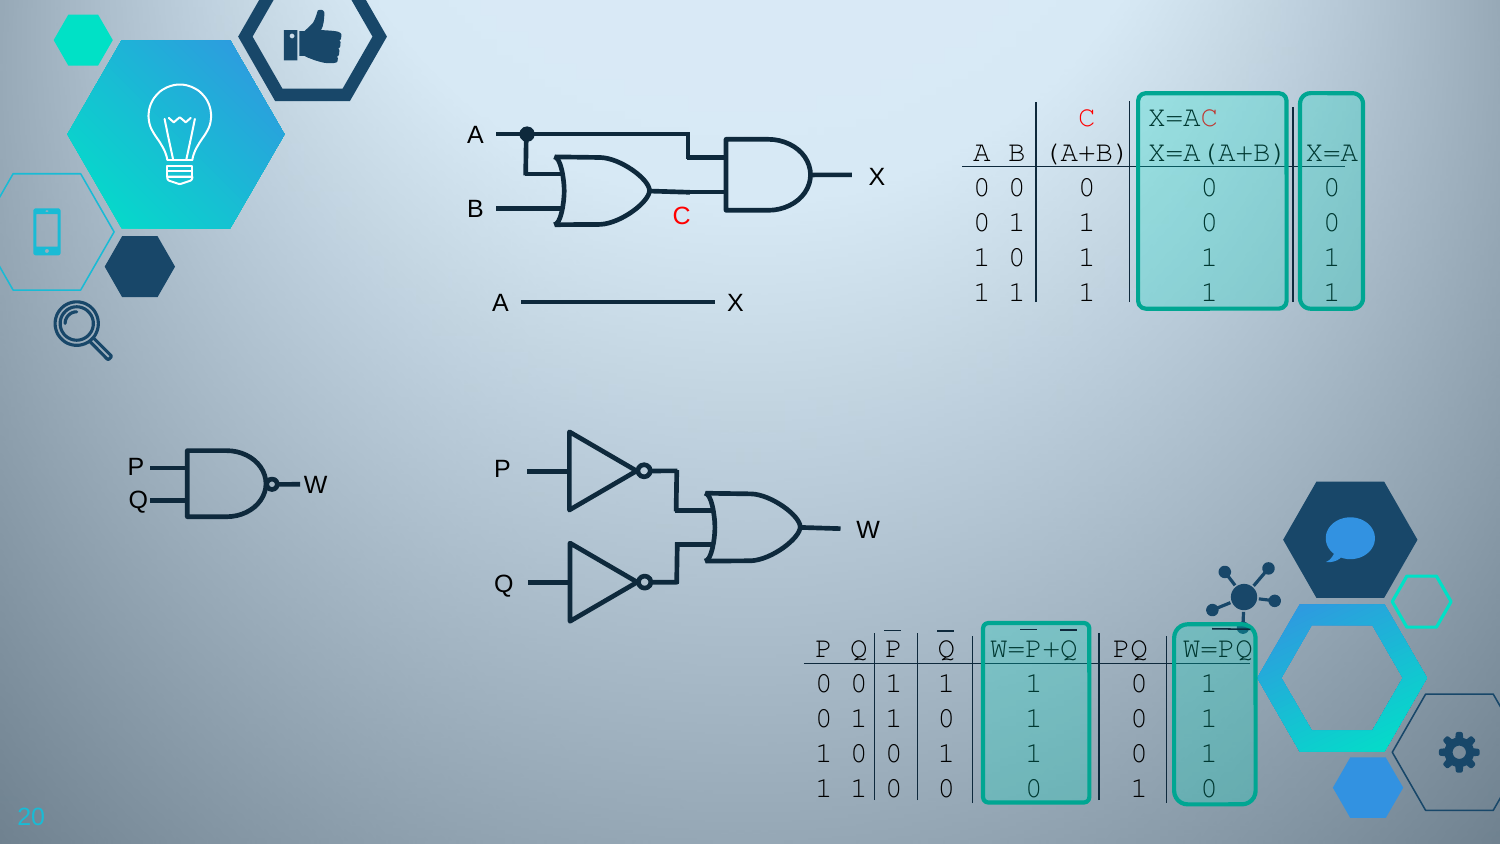

C   X=AC
A B (A+B) X=A(A+B) X=A
0 0   0      0      0
0 1   1      0      0
1 0   1      1      1
1 1   1      1      1

A

X

B

C
X
A

P

W

Q
P

W
Q
P Q P  Q  W=P+Q  PQ  W=PQ
0 0 1  1    1     0   1
0 1 1  0    1     0   1
1 0 0  1    1     0   1
1 1 0  0    0     1   0

20